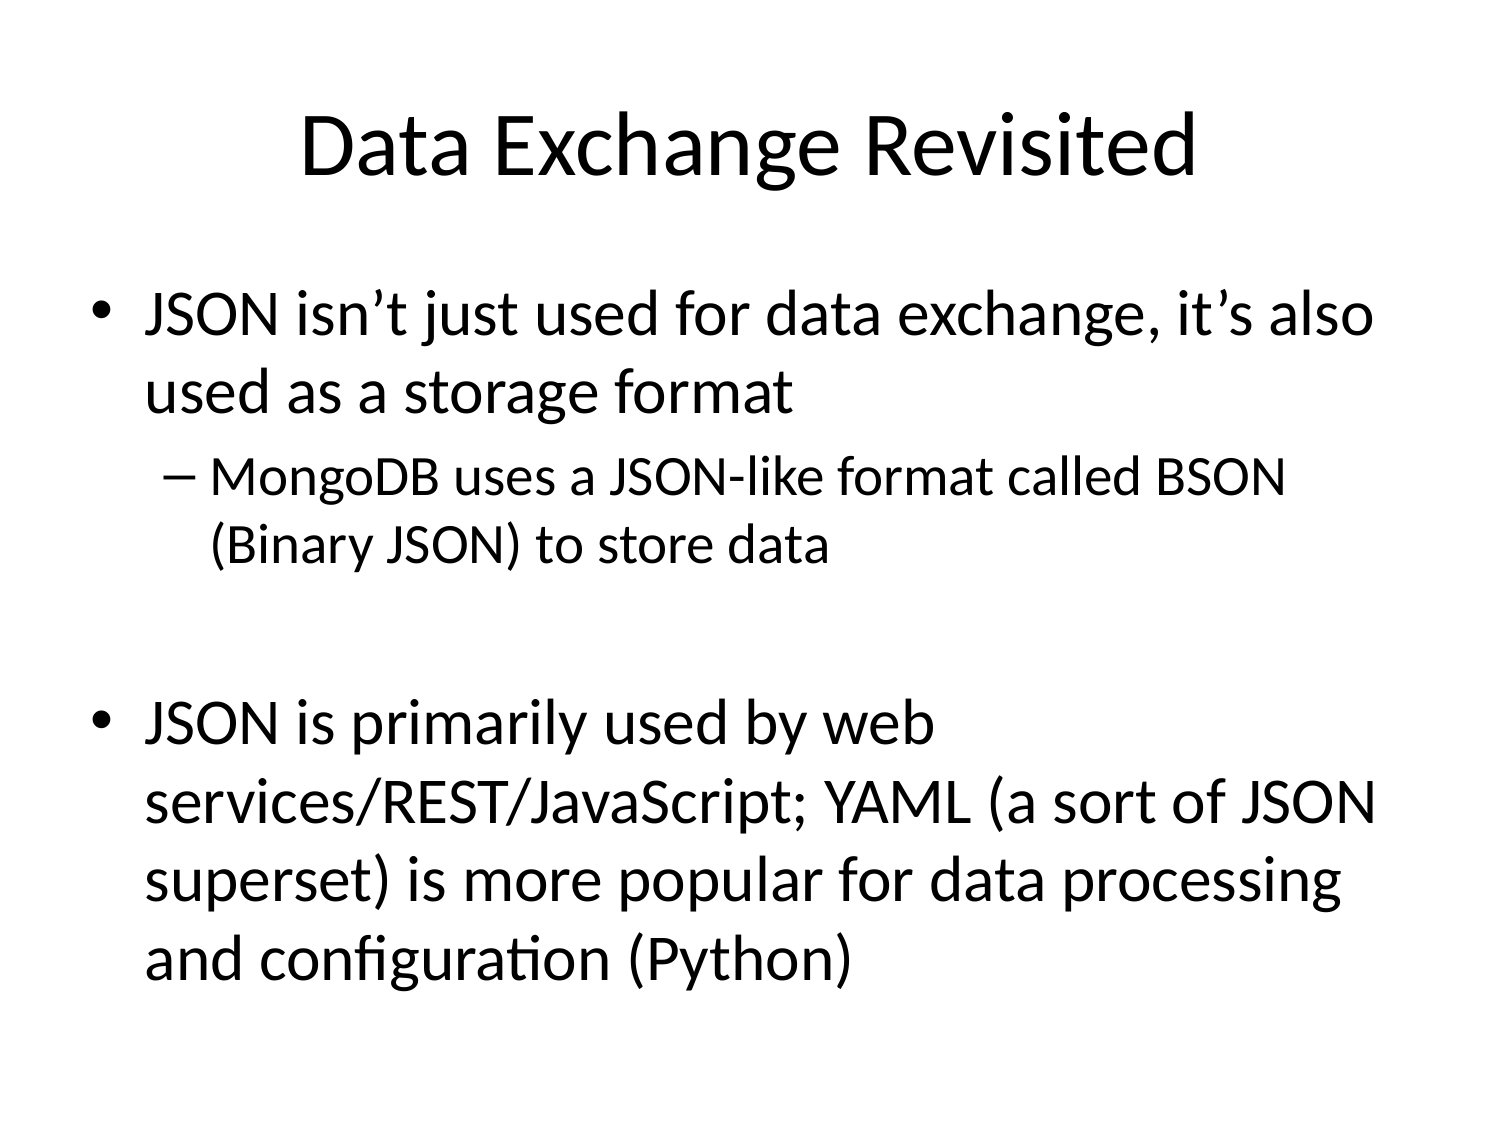

# Data Exchange Revisited
JSON isn’t just used for data exchange, it’s also used as a storage format
MongoDB uses a JSON-like format called BSON (Binary JSON) to store data

JSON is primarily used by web services/REST/JavaScript; YAML (a sort of JSON superset) is more popular for data processing and configuration (Python)